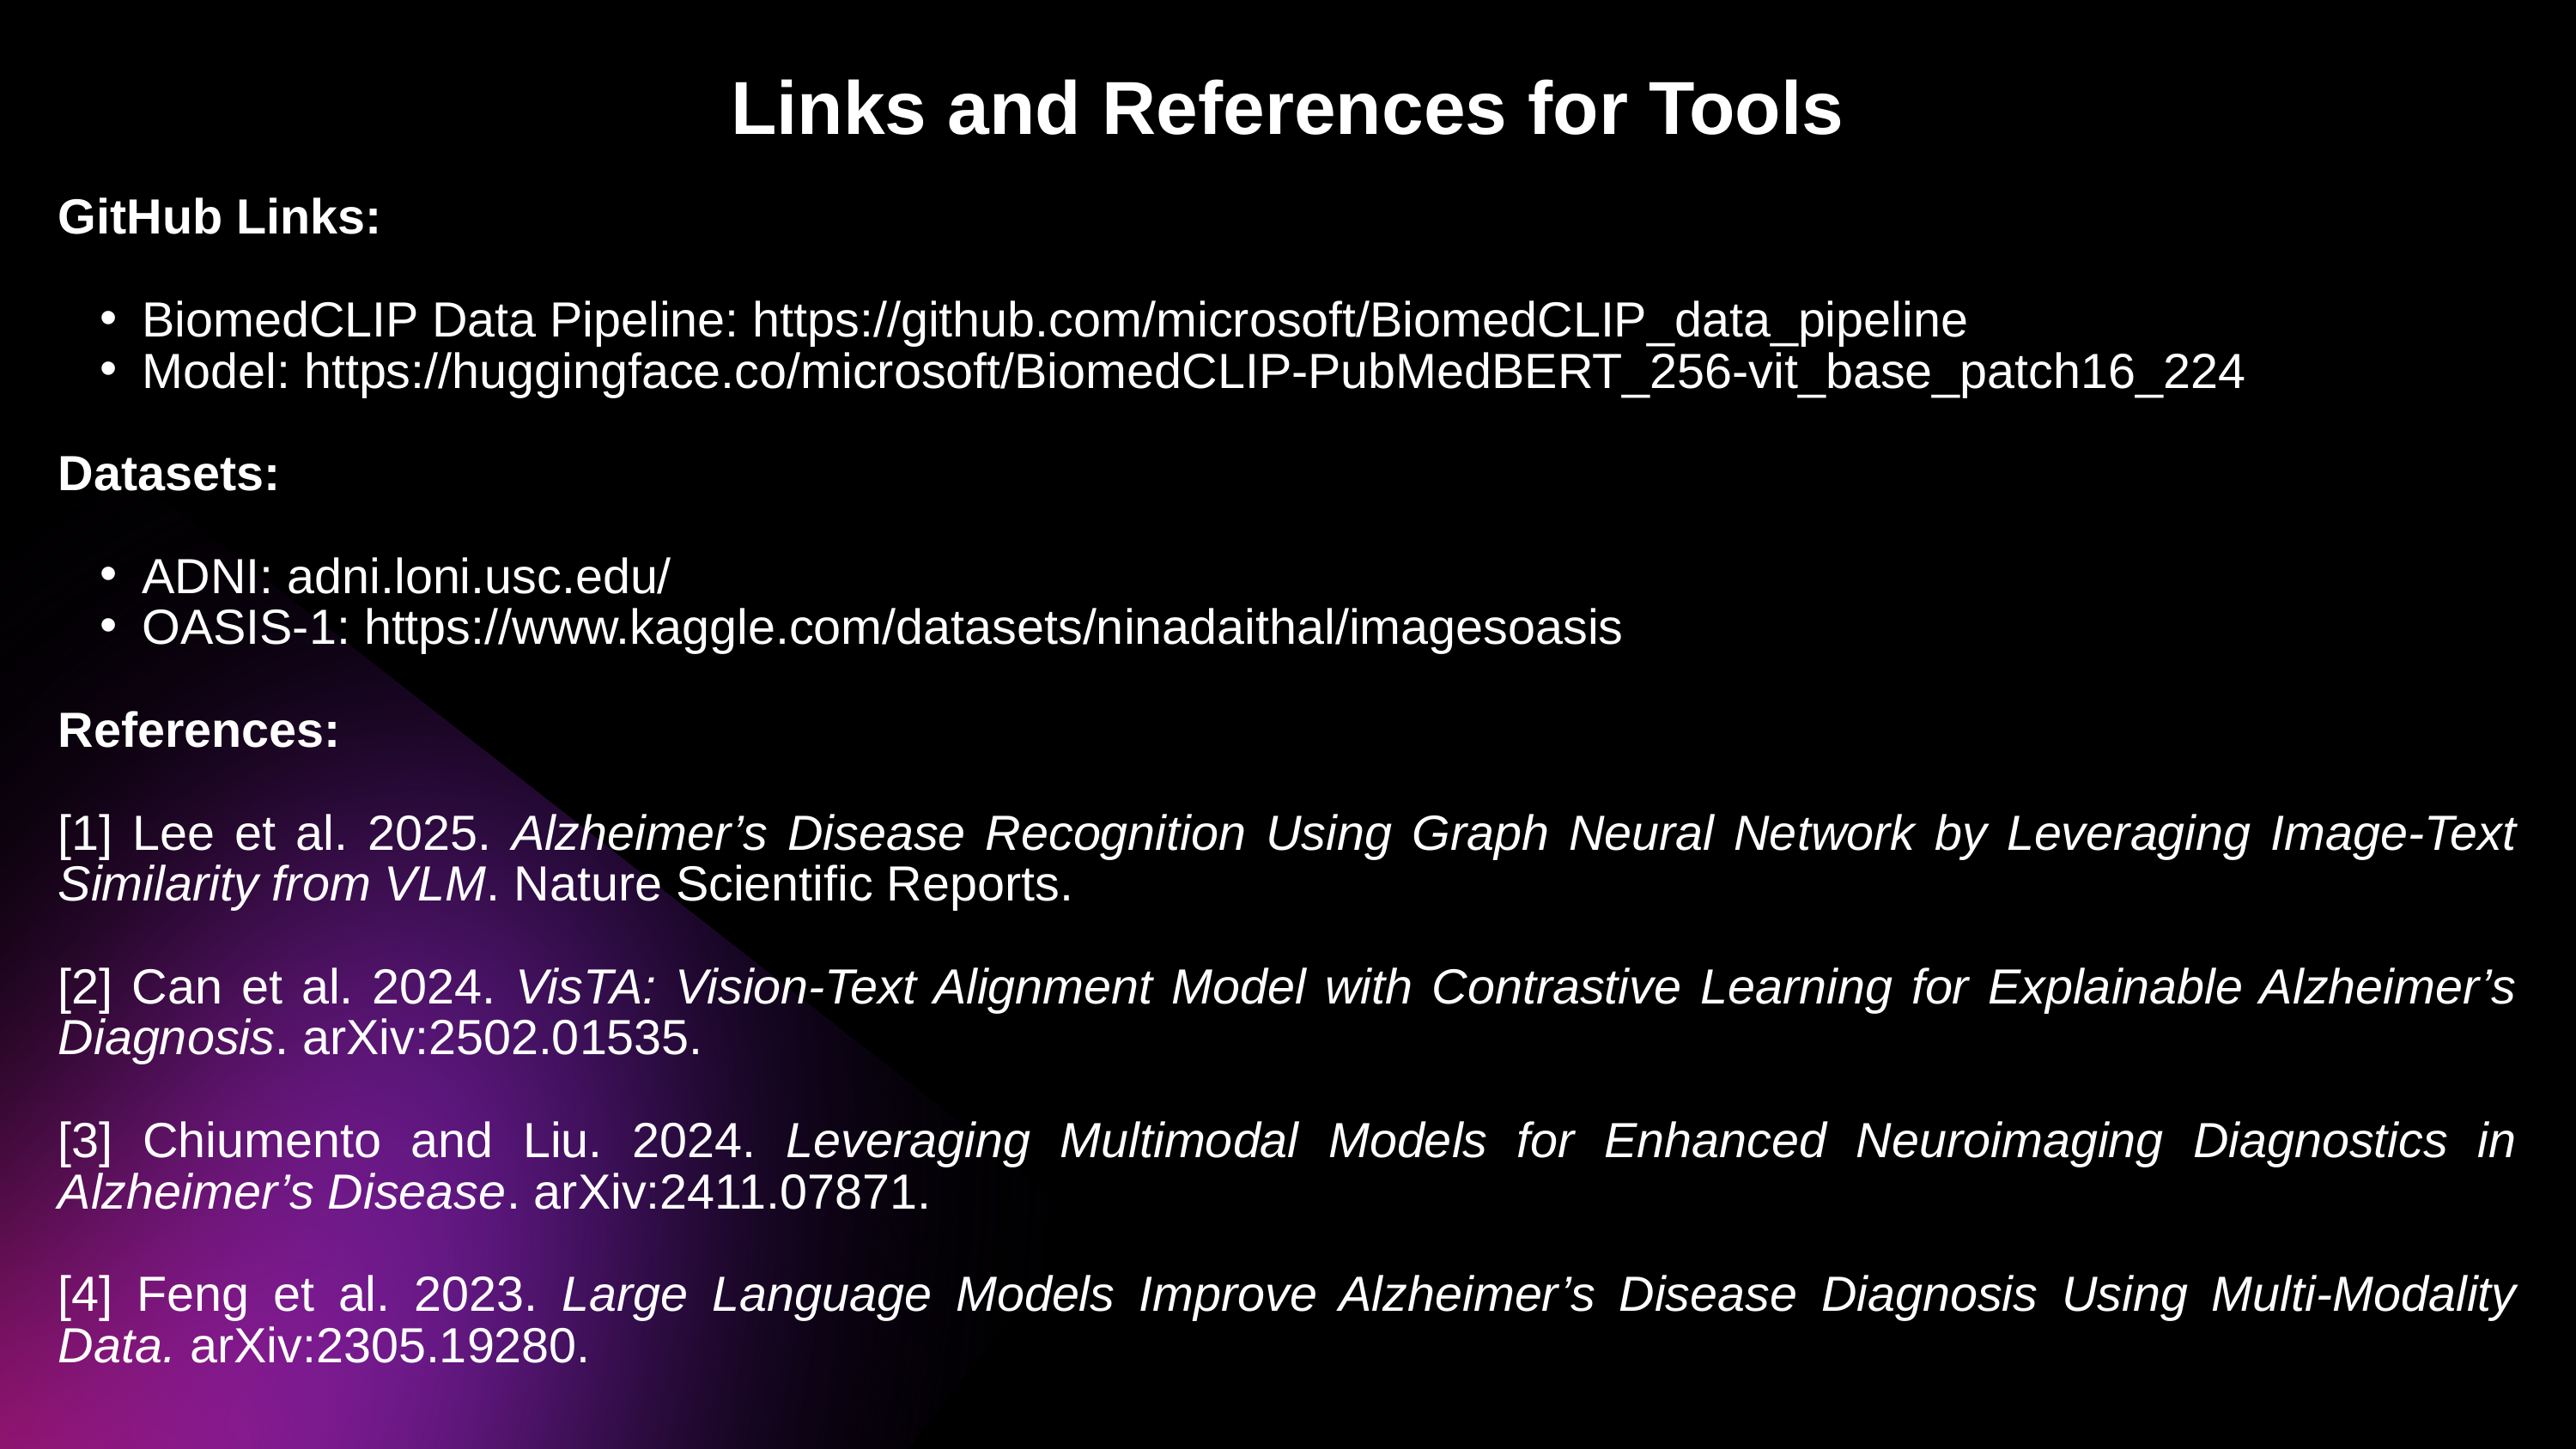

Links and References for Tools
GitHub Links:

BiomedCLIP Data Pipeline: https://github.com/microsoft/BiomedCLIP_data_pipeline
Model: https://huggingface.co/microsoft/BiomedCLIP-PubMedBERT_256-vit_base_patch16_224

Datasets:

ADNI: adni.loni.usc.edu/
OASIS-1: https://www.kaggle.com/datasets/ninadaithal/imagesoasis

References:

[1] Lee et al. 2025. Alzheimer’s Disease Recognition Using Graph Neural Network by Leveraging Image-Text Similarity from VLM. Nature Scientific Reports.

[2] Can et al. 2024. VisTA: Vision-Text Alignment Model with Contrastive Learning for Explainable Alzheimer’s Diagnosis. arXiv:2502.01535.

[3] Chiumento and Liu. 2024. Leveraging Multimodal Models for Enhanced Neuroimaging Diagnostics in Alzheimer’s Disease. arXiv:2411.07871.

[4] Feng et al. 2023. Large Language Models Improve Alzheimer’s Disease Diagnosis Using Multi-Modality Data. arXiv:2305.19280.